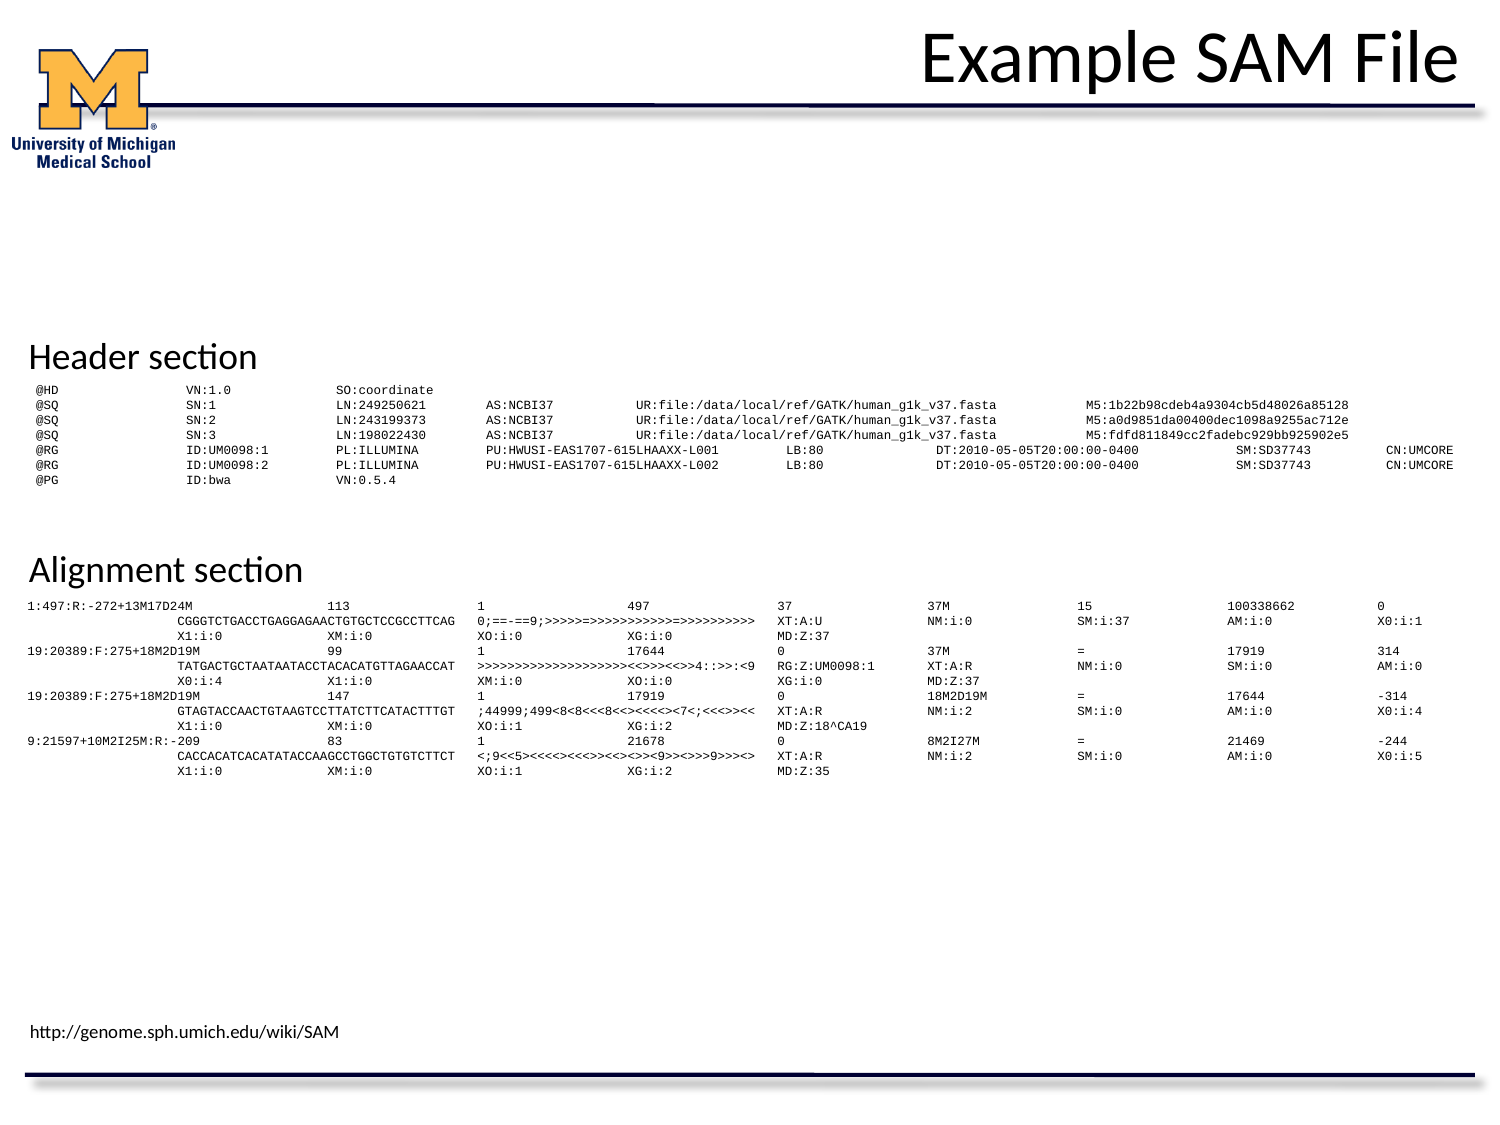

# Example SAM File
Header section
@HD	VN:1.0	SO:coordinate
@SQ	SN:1	LN:249250621	AS:NCBI37	UR:file:/data/local/ref/GATK/human_g1k_v37.fasta	M5:1b22b98cdeb4a9304cb5d48026a85128
@SQ	SN:2	LN:243199373	AS:NCBI37	UR:file:/data/local/ref/GATK/human_g1k_v37.fasta	M5:a0d9851da00400dec1098a9255ac712e
@SQ	SN:3	LN:198022430	AS:NCBI37	UR:file:/data/local/ref/GATK/human_g1k_v37.fasta	M5:fdfd811849cc2fadebc929bb925902e5
@RG	ID:UM0098:1	PL:ILLUMINA	PU:HWUSI-EAS1707-615LHAAXX-L001	LB:80	DT:2010-05-05T20:00:00-0400	SM:SD37743	CN:UMCORE
@RG	ID:UM0098:2	PL:ILLUMINA	PU:HWUSI-EAS1707-615LHAAXX-L002	LB:80	DT:2010-05-05T20:00:00-0400	SM:SD37743	CN:UMCORE
@PG	ID:bwa	VN:0.5.4
Alignment section
1:497:R:-272+13M17D24M	113	1	497	37	37M	15	100338662	0	CGGGTCTGACCTGAGGAGAACTGTGCTCCGCCTTCAG	0;==-==9;>>>>>=>>>>>>>>>>>=>>>>>>>>>>	XT:A:U	NM:i:0	SM:i:37	AM:i:0	X0:i:1	X1:i:0	XM:i:0	XO:i:0	XG:i:0	MD:Z:37
19:20389:F:275+18M2D19M	99	1	17644	0	37M	=	17919	314	TATGACTGCTAATAATACCTACACATGTTAGAACCAT	>>>>>>>>>>>>>>>>>>>><<>>><<>>4::>>:<9	RG:Z:UM0098:1	XT:A:R	NM:i:0	SM:i:0	AM:i:0	X0:i:4	X1:i:0	XM:i:0	XO:i:0	XG:i:0	MD:Z:37
19:20389:F:275+18M2D19M	147	1	17919	0	18M2D19M	=	17644	-314	GTAGTACCAACTGTAAGTCCTTATCTTCATACTTTGT	;44999;499<8<8<<<8<<><<<<><7<;<<<>><<	XT:A:R	NM:i:2	SM:i:0	AM:i:0	X0:i:4	X1:i:0	XM:i:0	XO:i:1	XG:i:2	MD:Z:18^CA19
9:21597+10M2I25M:R:-209	83	1	21678	0	8M2I27M	=	21469	-244	CACCACATCACATATACCAAGCCTGGCTGTGTCTTCT	<;9<<5><<<<><<<>><<><>><9>><>>>9>>><>	XT:A:R	NM:i:2	SM:i:0	AM:i:0	X0:i:5	X1:i:0	XM:i:0	XO:i:1	XG:i:2	MD:Z:35
http://genome.sph.umich.edu/wiki/SAM